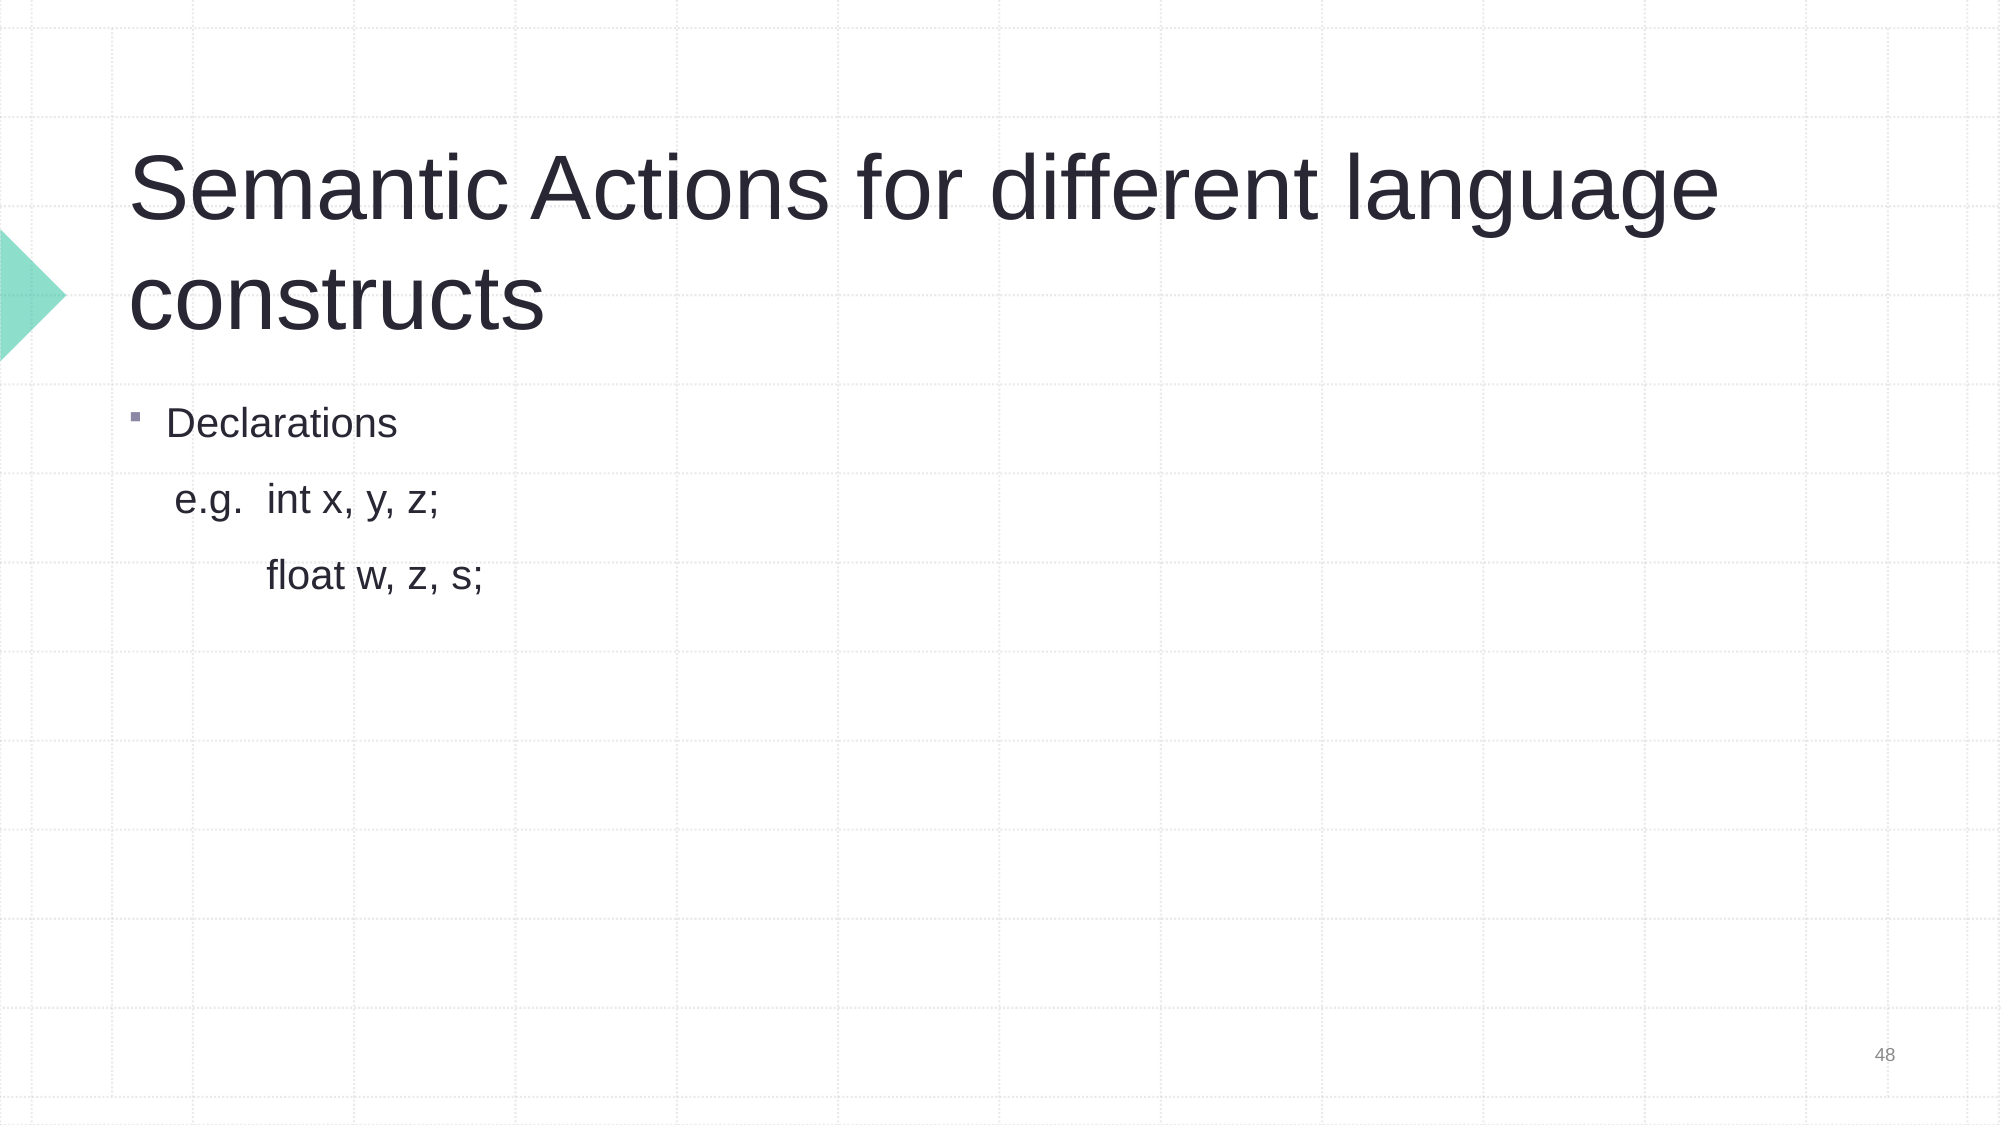

# Semantic Actions for different language constructs
Declarations
    e.g.  int x, y, z;
            float w, z, s;
48